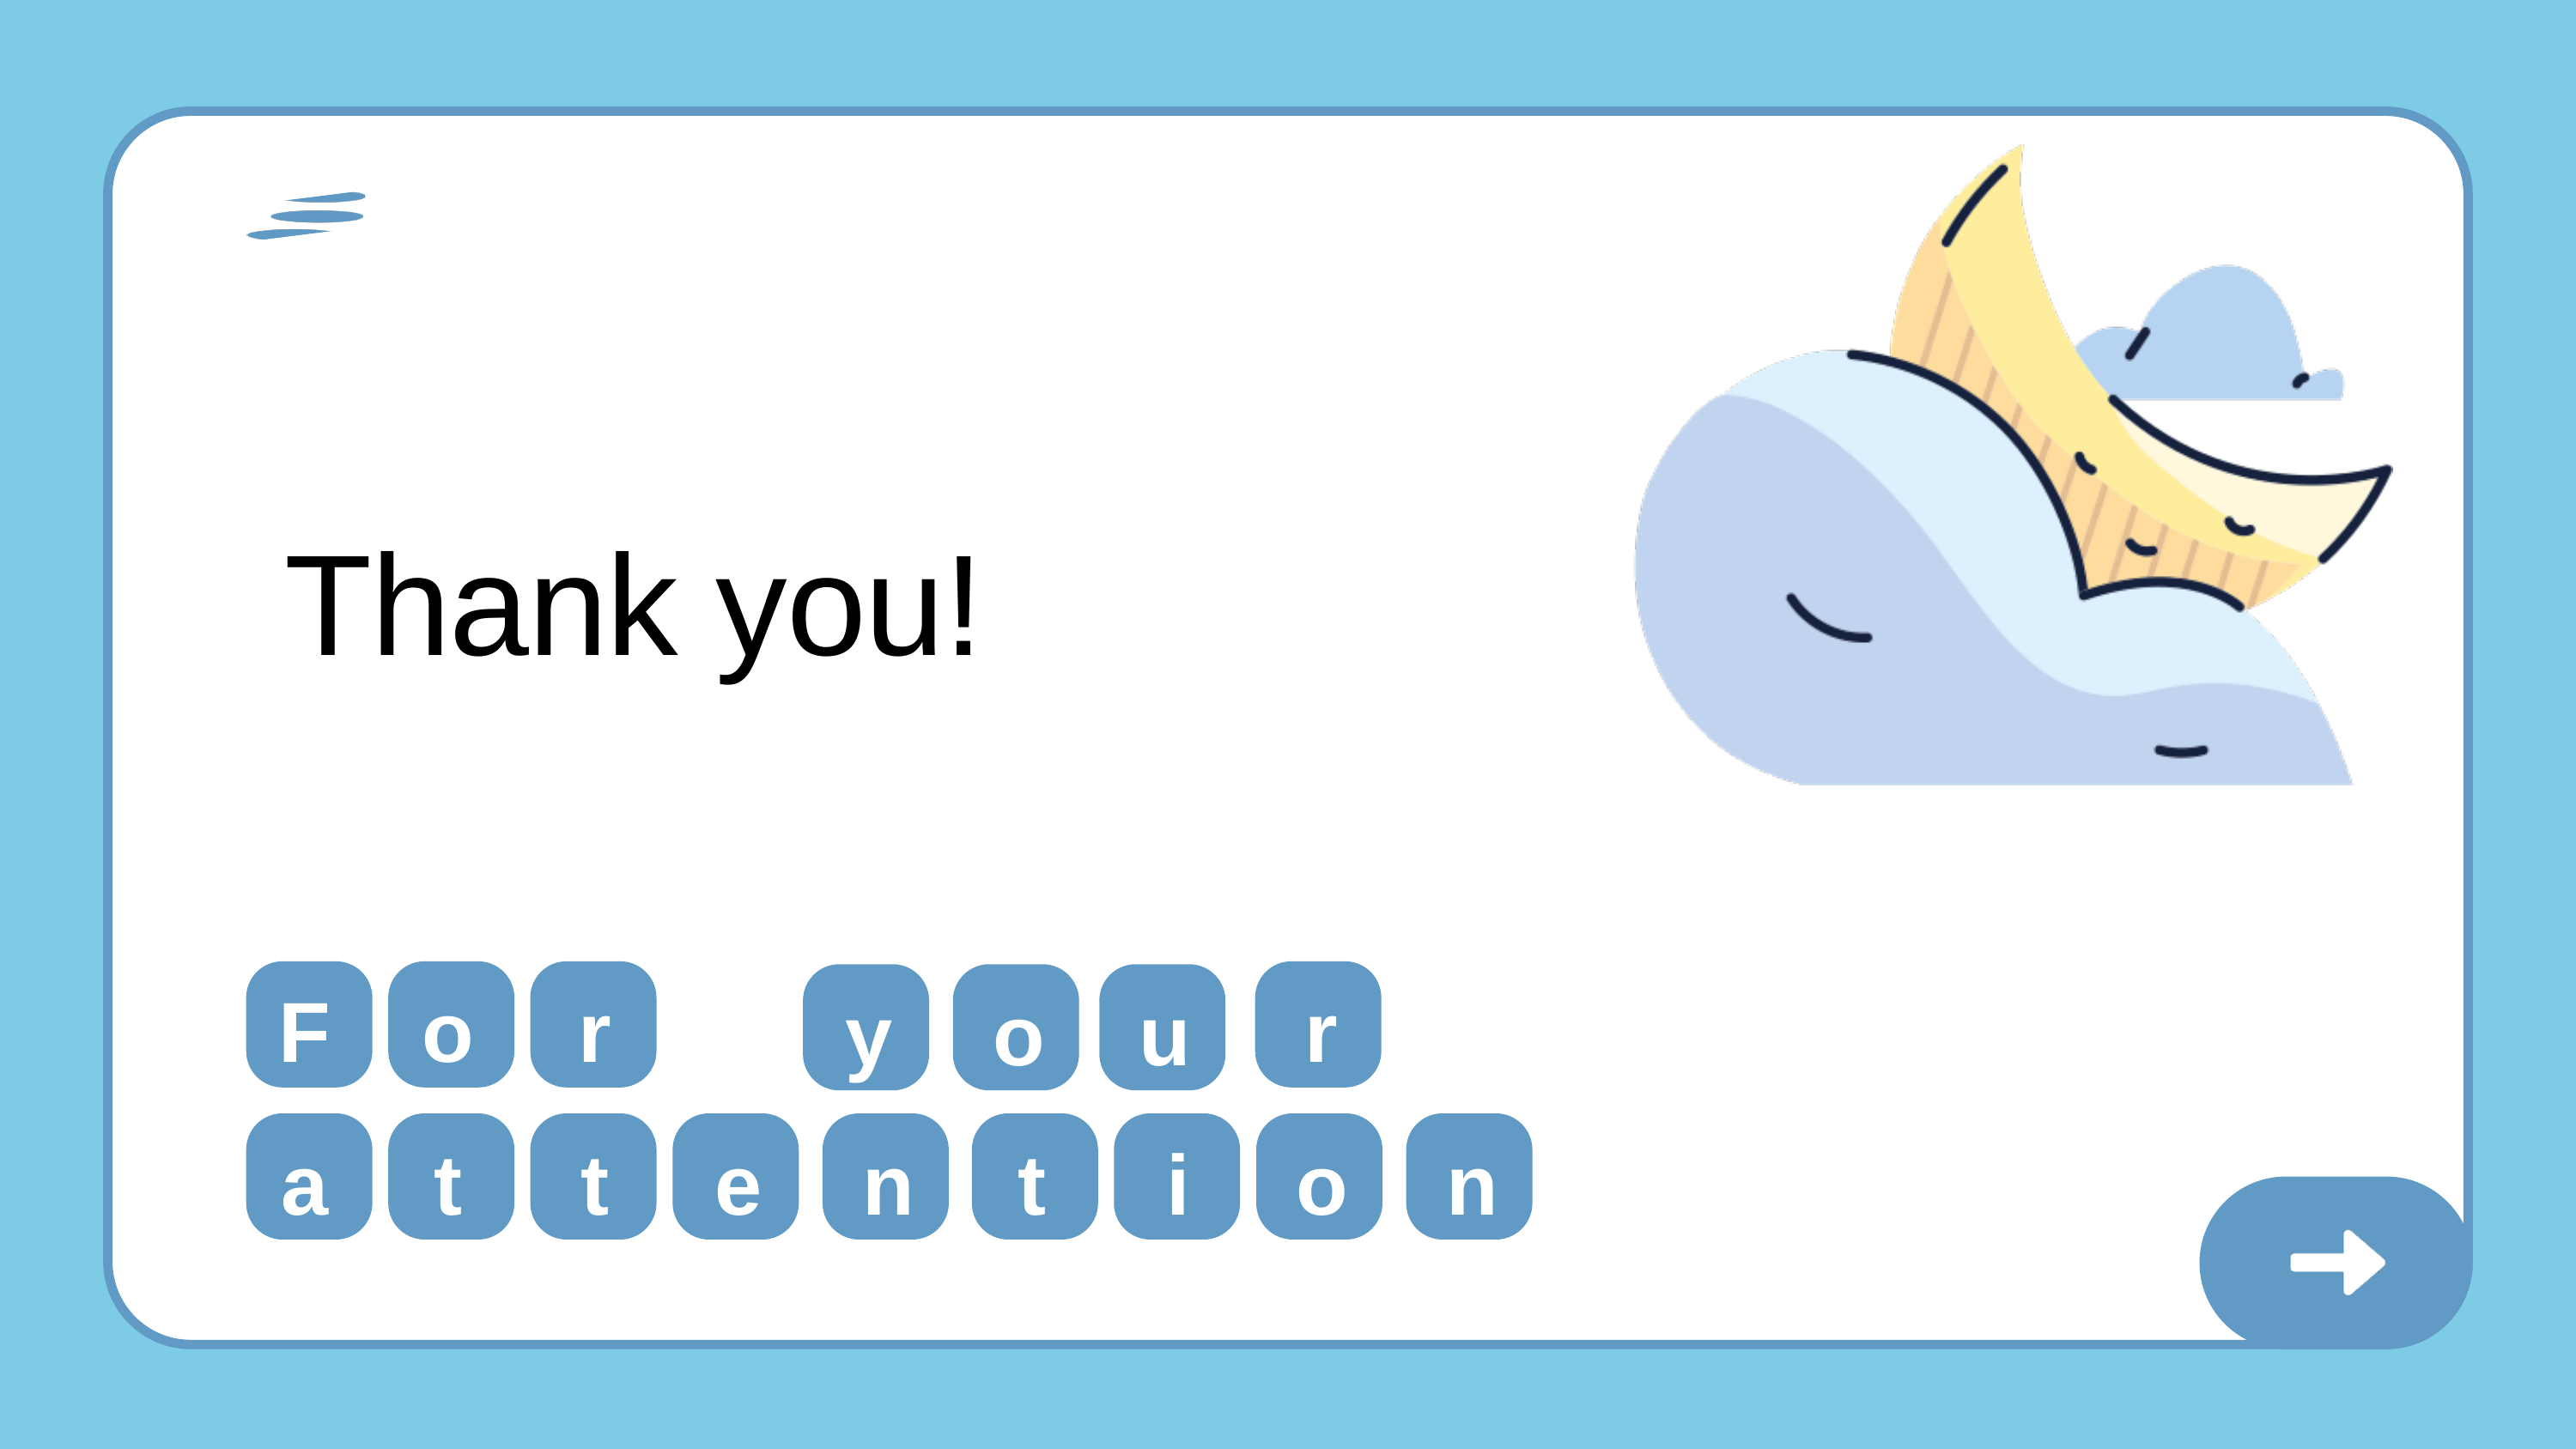

Thank you!

F
o
r
r
y
o
u

a
t
t
e
n
t
i
o
n